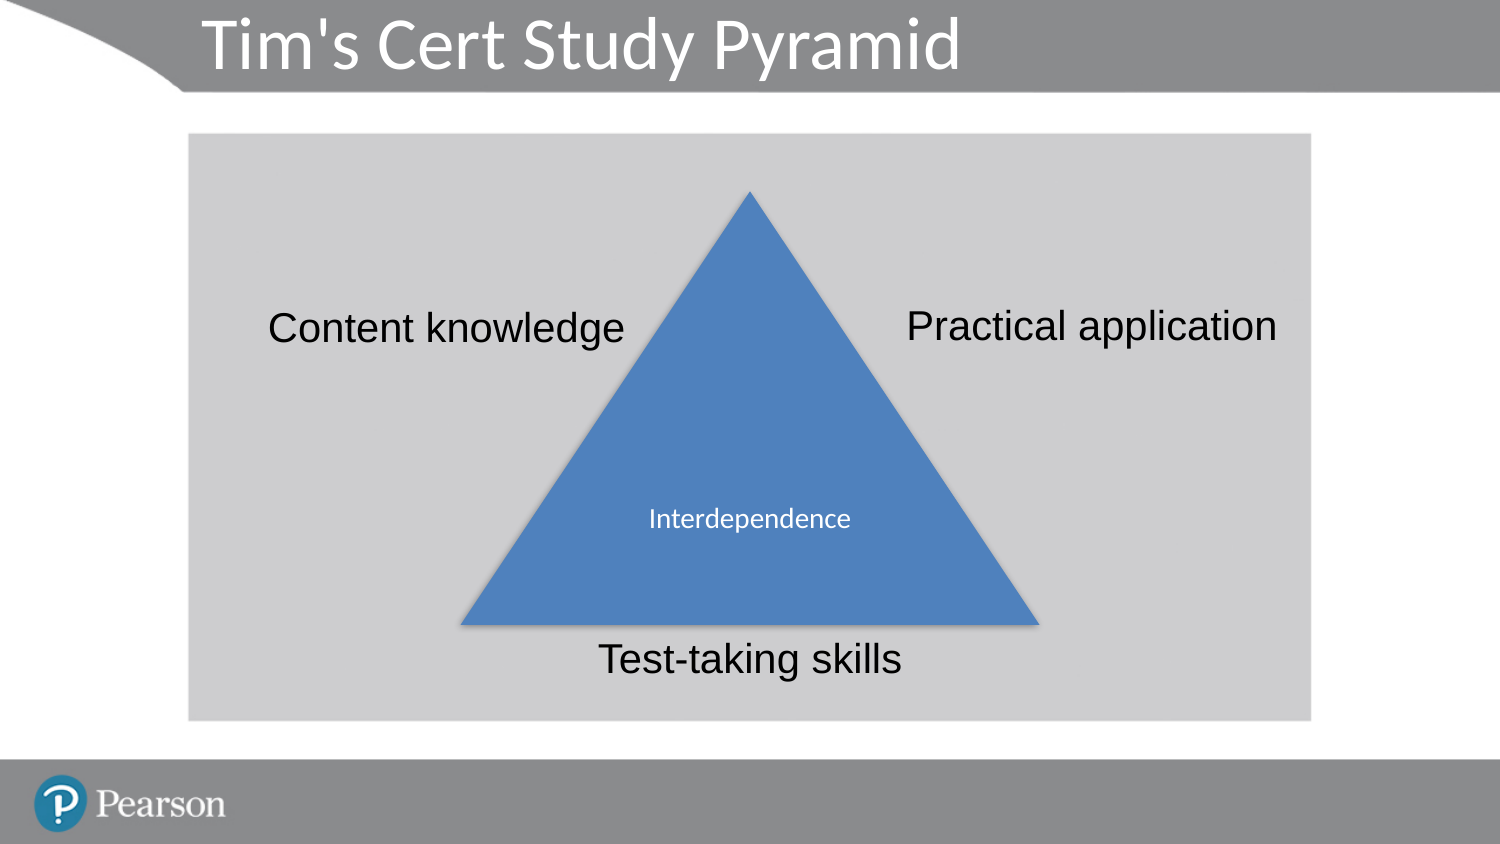

# Tim's Cert Study Pyramid
Interdependence
Practical application
Content knowledge
Test-taking skills